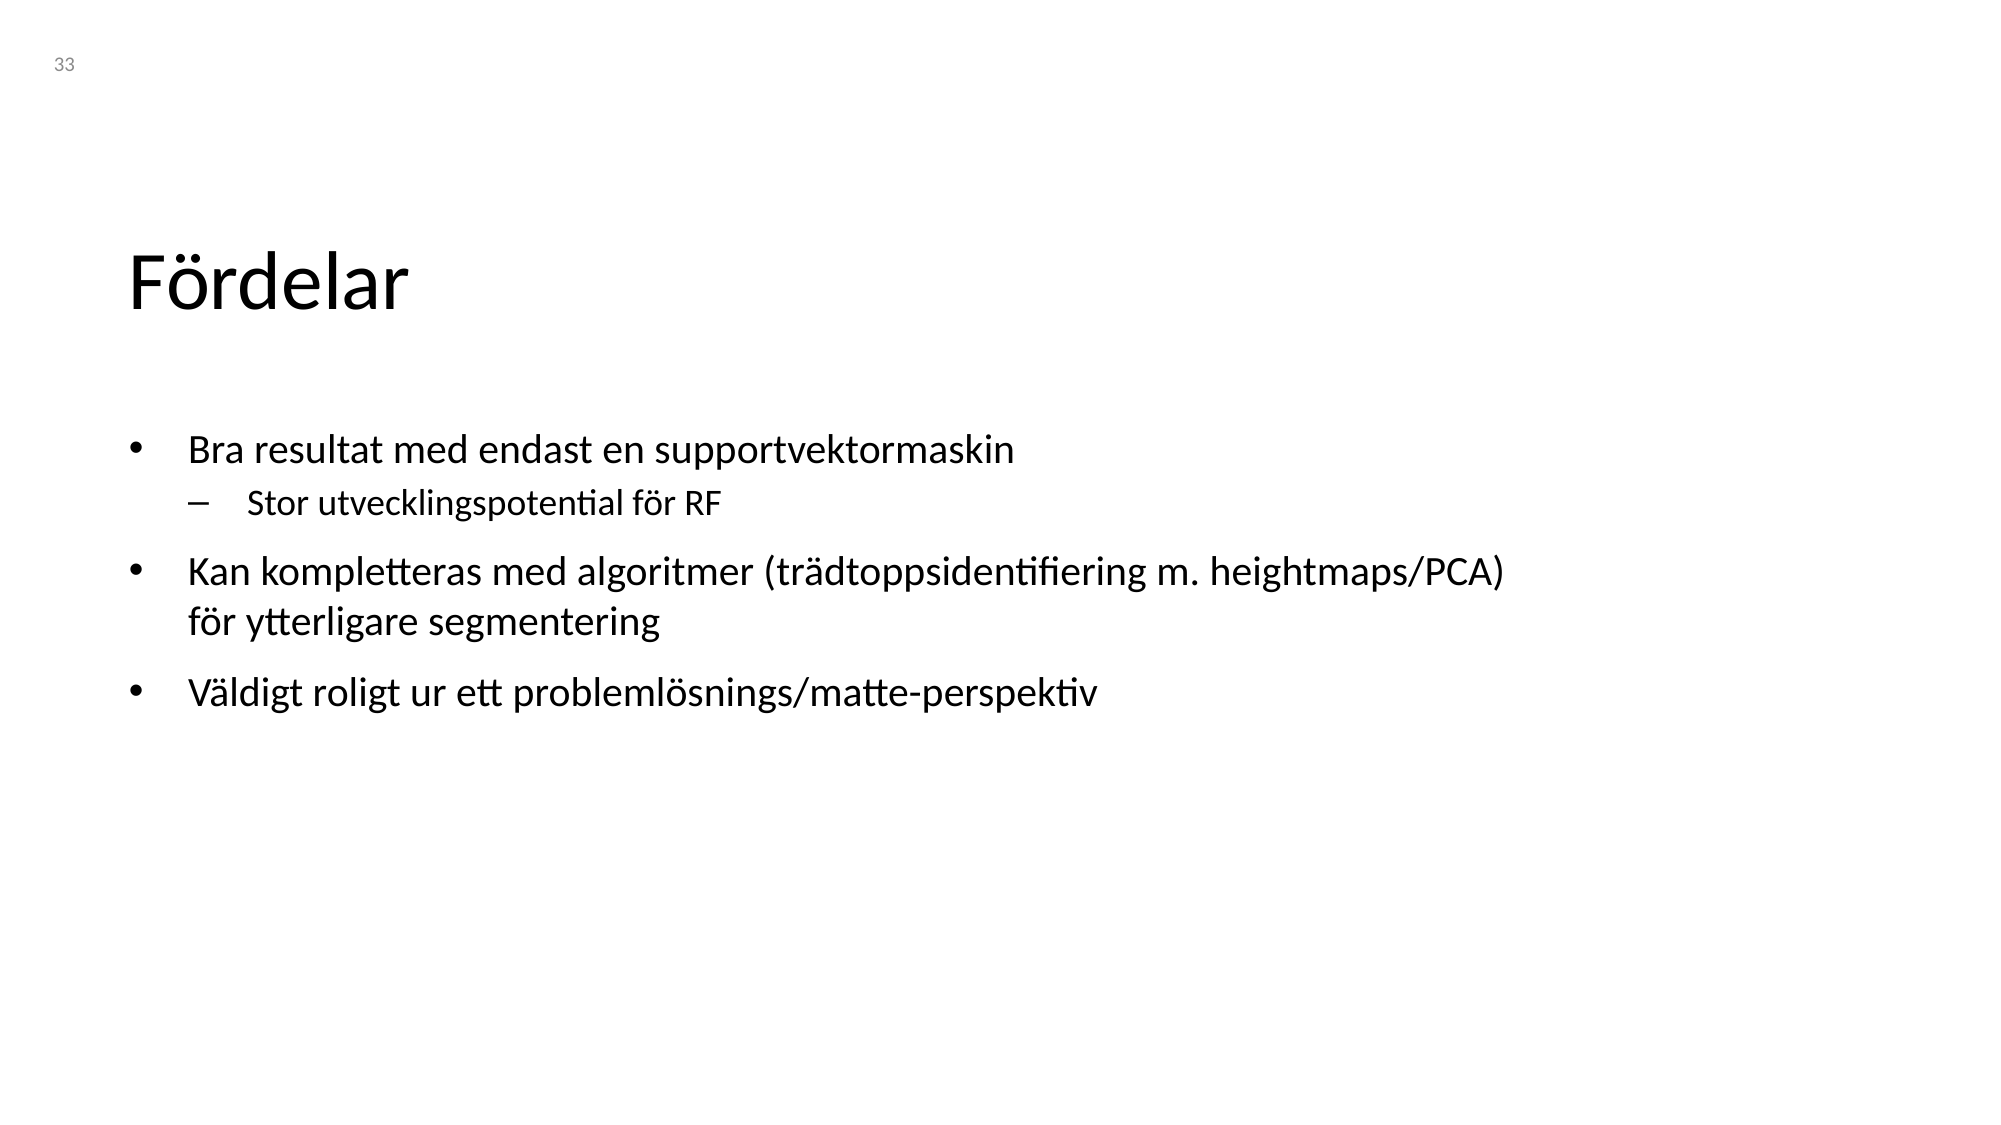

33

# Fördelar
Bra resultat med endast en supportvektormaskin
Stor utvecklingspotential för RF
Kan kompletteras med algoritmer (trädtoppsidentifiering m. heightmaps/PCA) för ytterligare segmentering
Väldigt roligt ur ett problemlösnings/matte-perspektiv